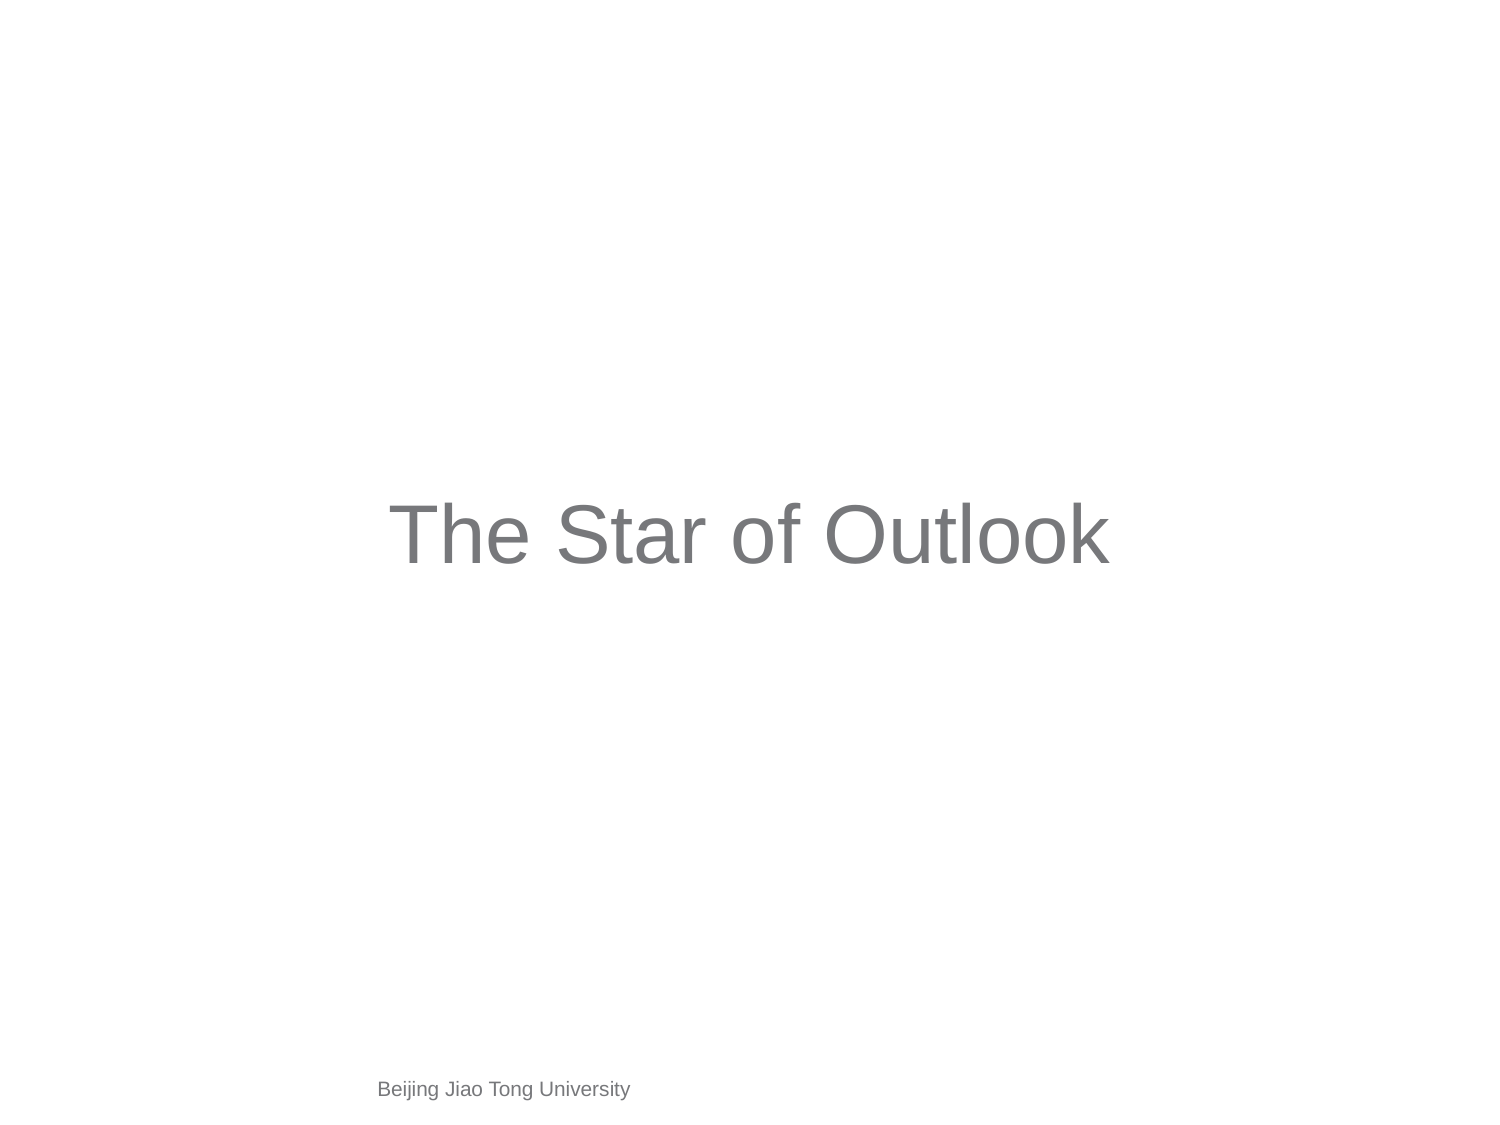

The Star of Outlook
Beijing Jiao Tong University